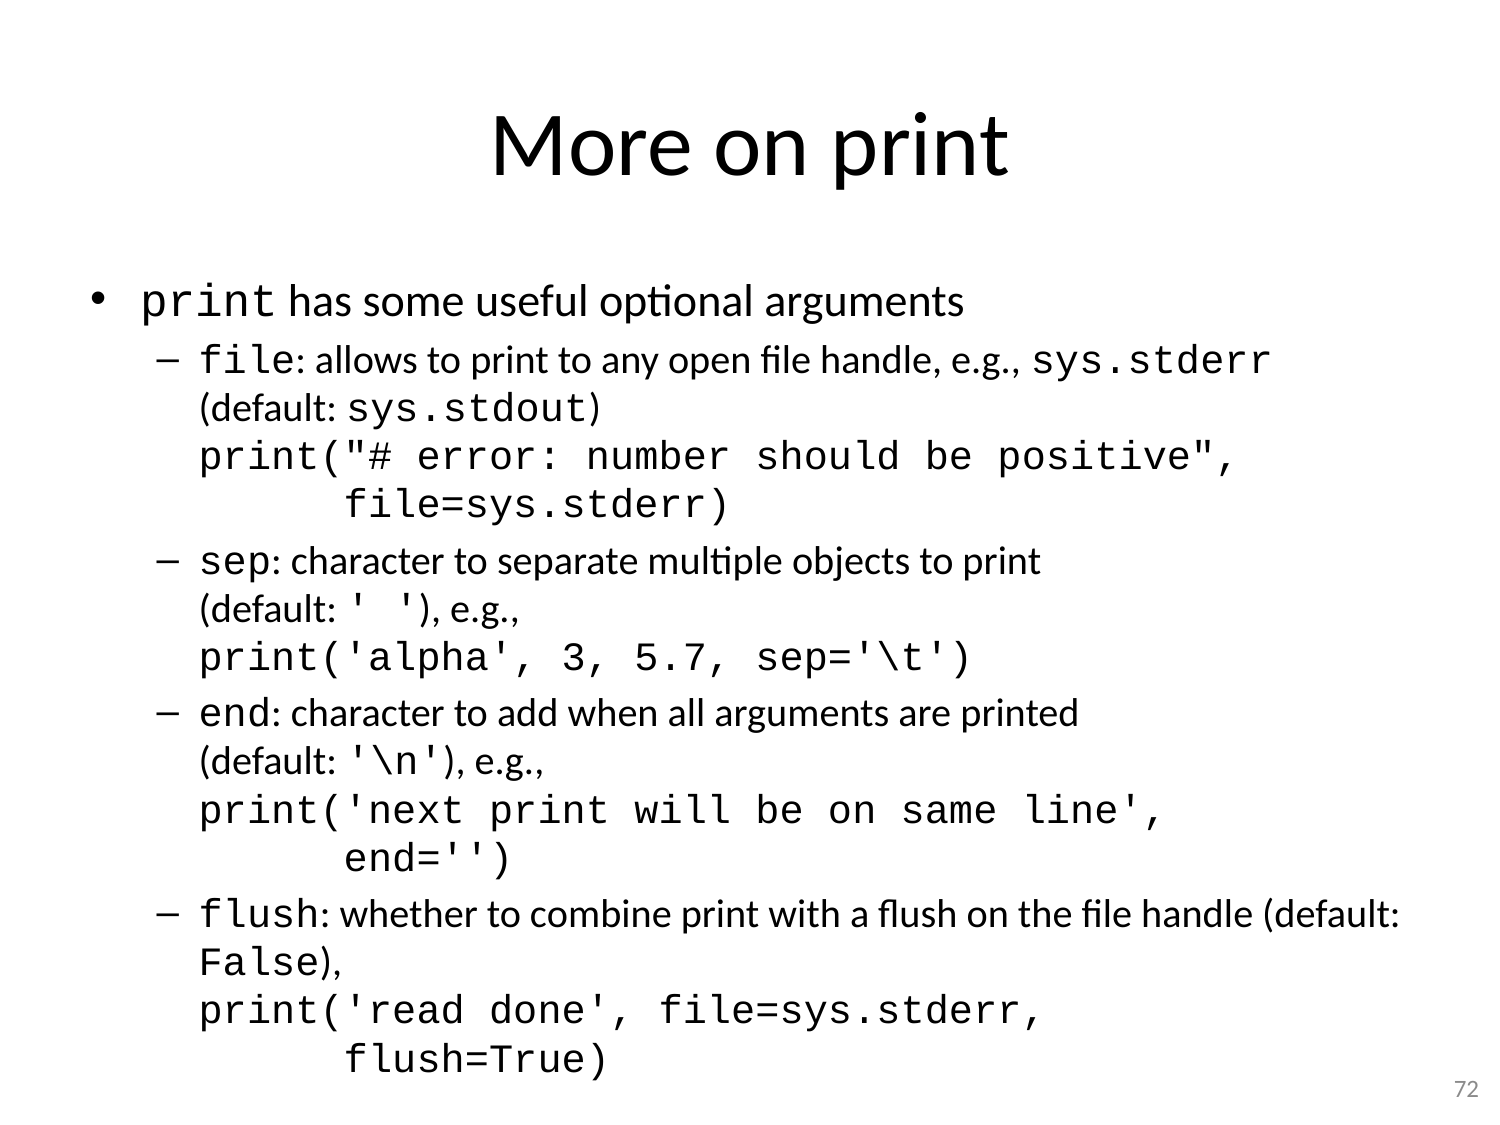

# More on print
print has some useful optional arguments
file: allows to print to any open file handle, e.g., sys.stderr (default: sys.stdout)
print("# error: number should be positive",
      file=sys.stderr)
sep: character to separate multiple objects to print
(default: ' '), e.g.,
print('alpha', 3, 5.7, sep='\t')
end: character to add when all arguments are printed
(default: '\n'), e.g.,
print('next print will be on same line',
      end='')
flush: whether to combine print with a flush on the file handle (default: False),
print('read done', file=sys.stderr,
      flush=True)
72